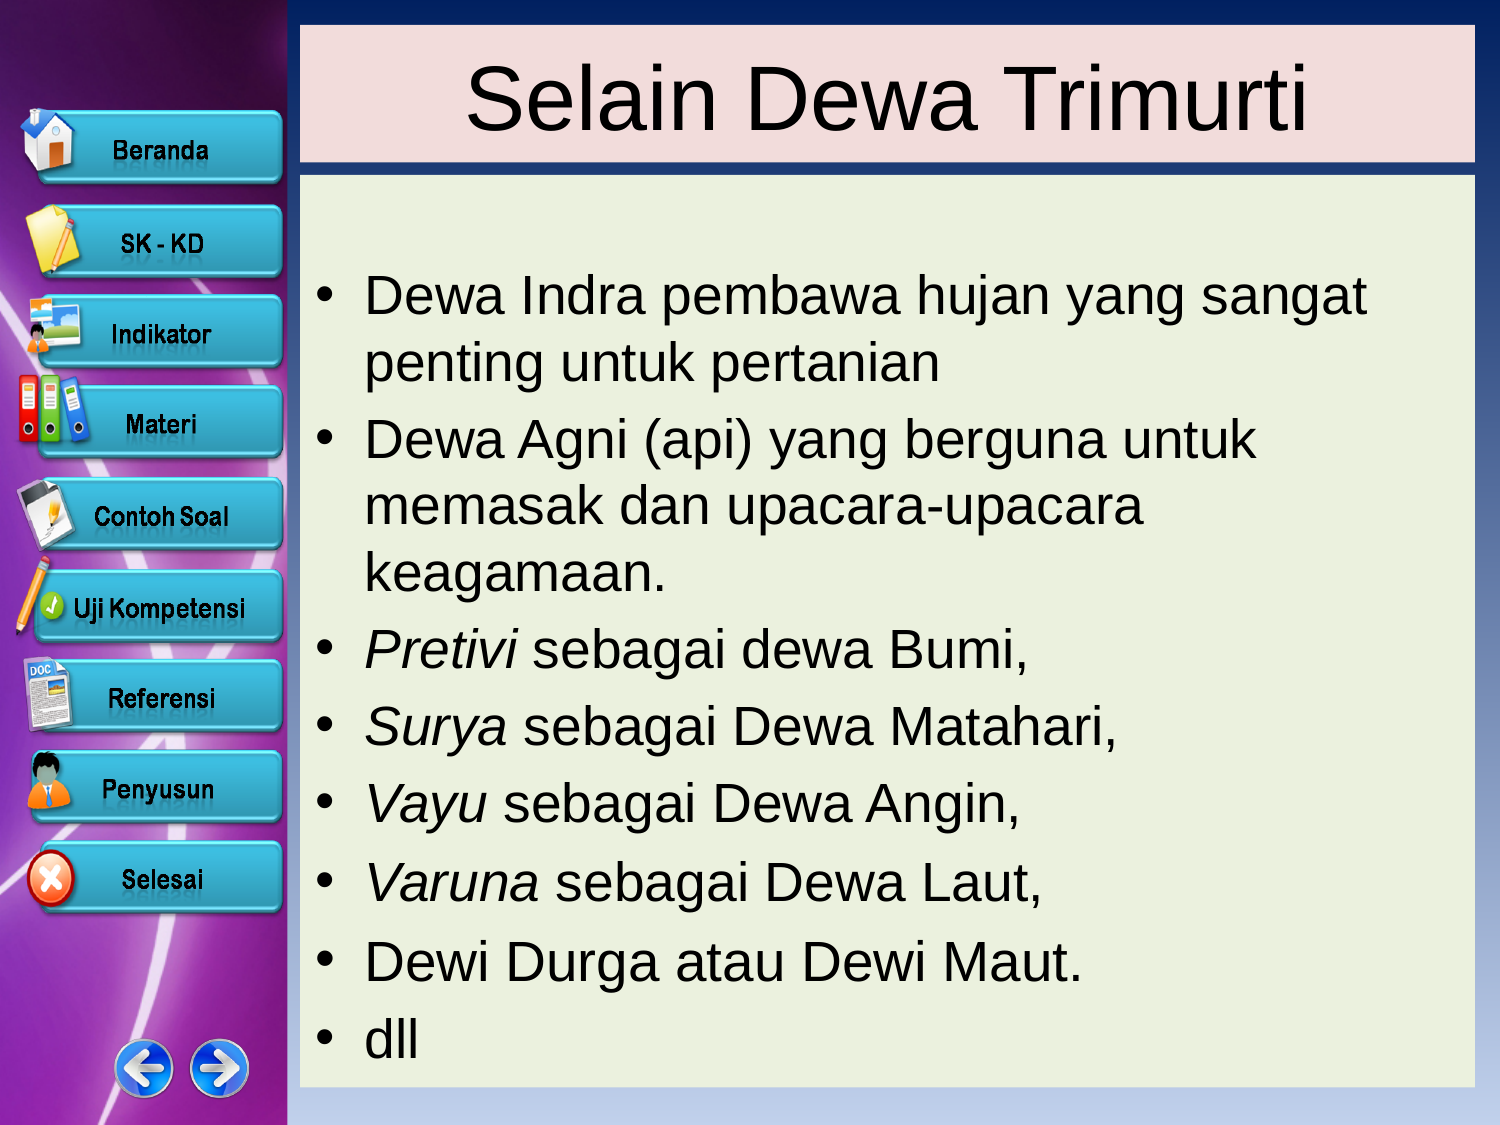

# Selain Dewa Trimurti

Dewa Indra pembawa hujan yang sangat penting untuk pertanian
Dewa Agni (api) yang berguna untuk memasak dan upacara-upacara keagamaan.
Pretivi sebagai dewa Bumi,
Surya sebagai Dewa Matahari,
Vayu sebagai Dewa Angin,
Varuna sebagai Dewa Laut,
Dewi Durga atau Dewi Maut.
dll